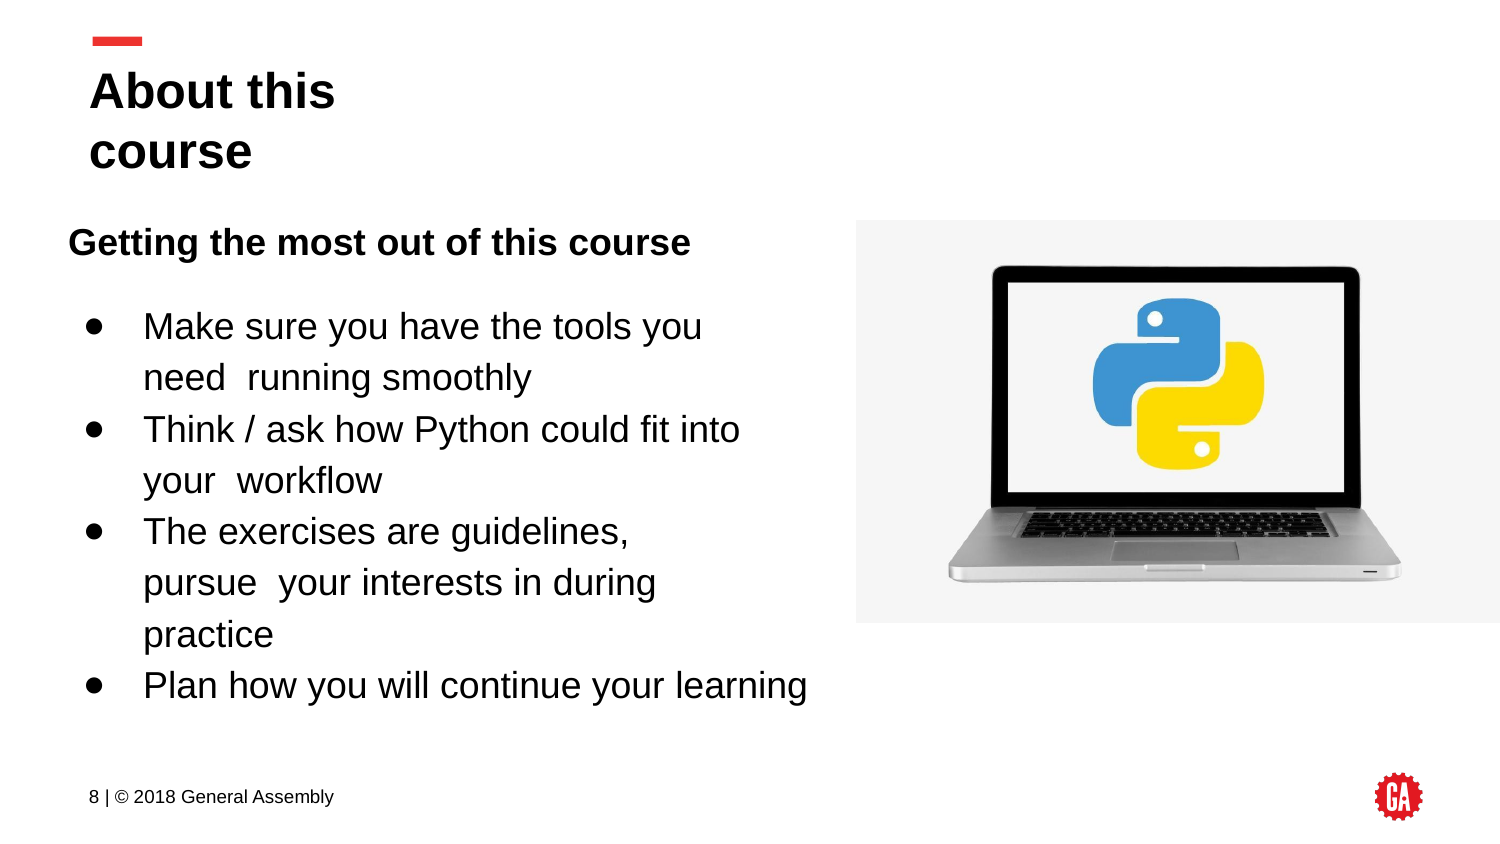

# About this course
Getting the most out of this course
Make sure you have the tools you need  running smoothly
Think / ask how Python could ﬁt into your  workﬂow
The exercises are guidelines, pursue  your interests in during practice
Plan how you will continue your learning

8 | © 2018 General Assembly